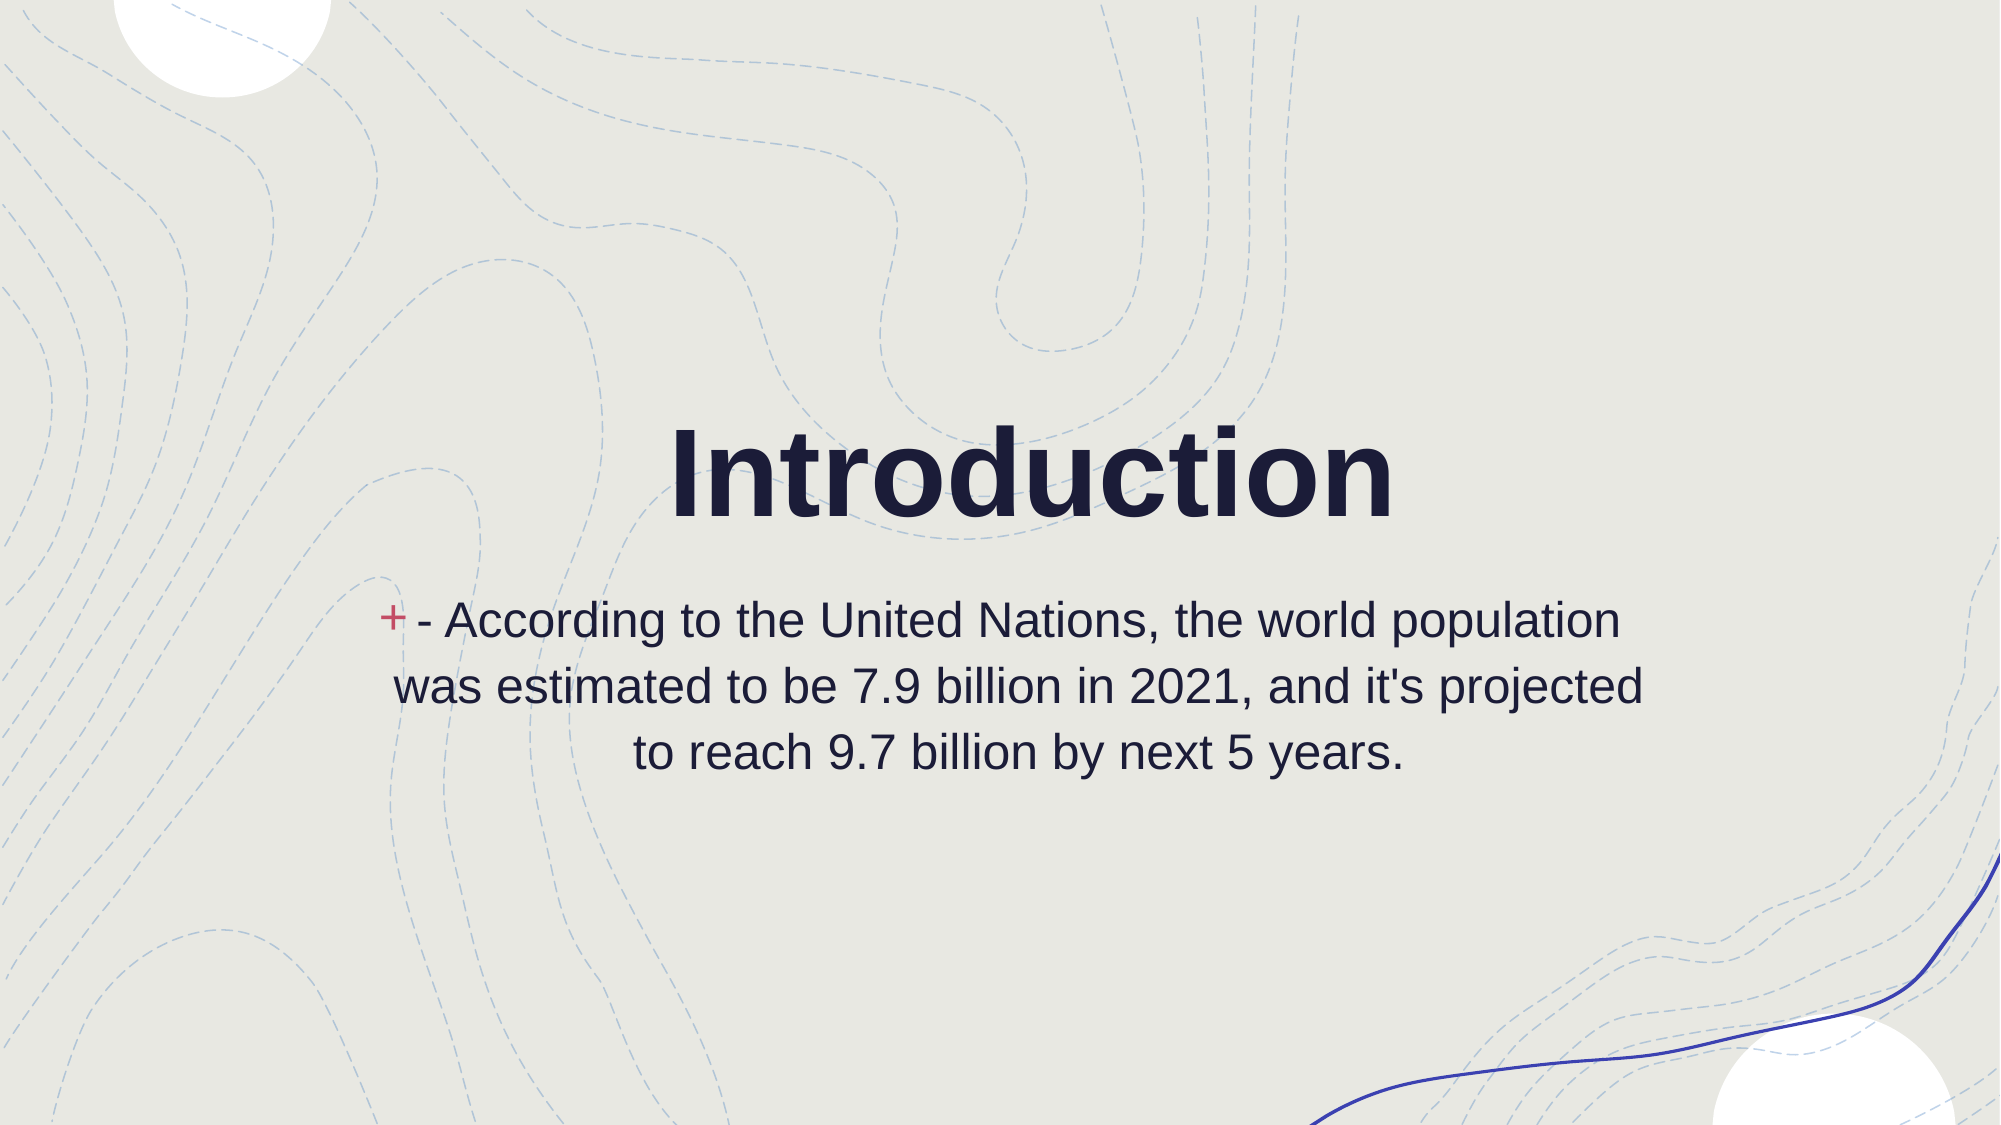

# Introduction

- According to the United Nations, the world population was estimated to be 7.9 billion in 2021, and it's projected to reach 9.7 billion by next 5 years.